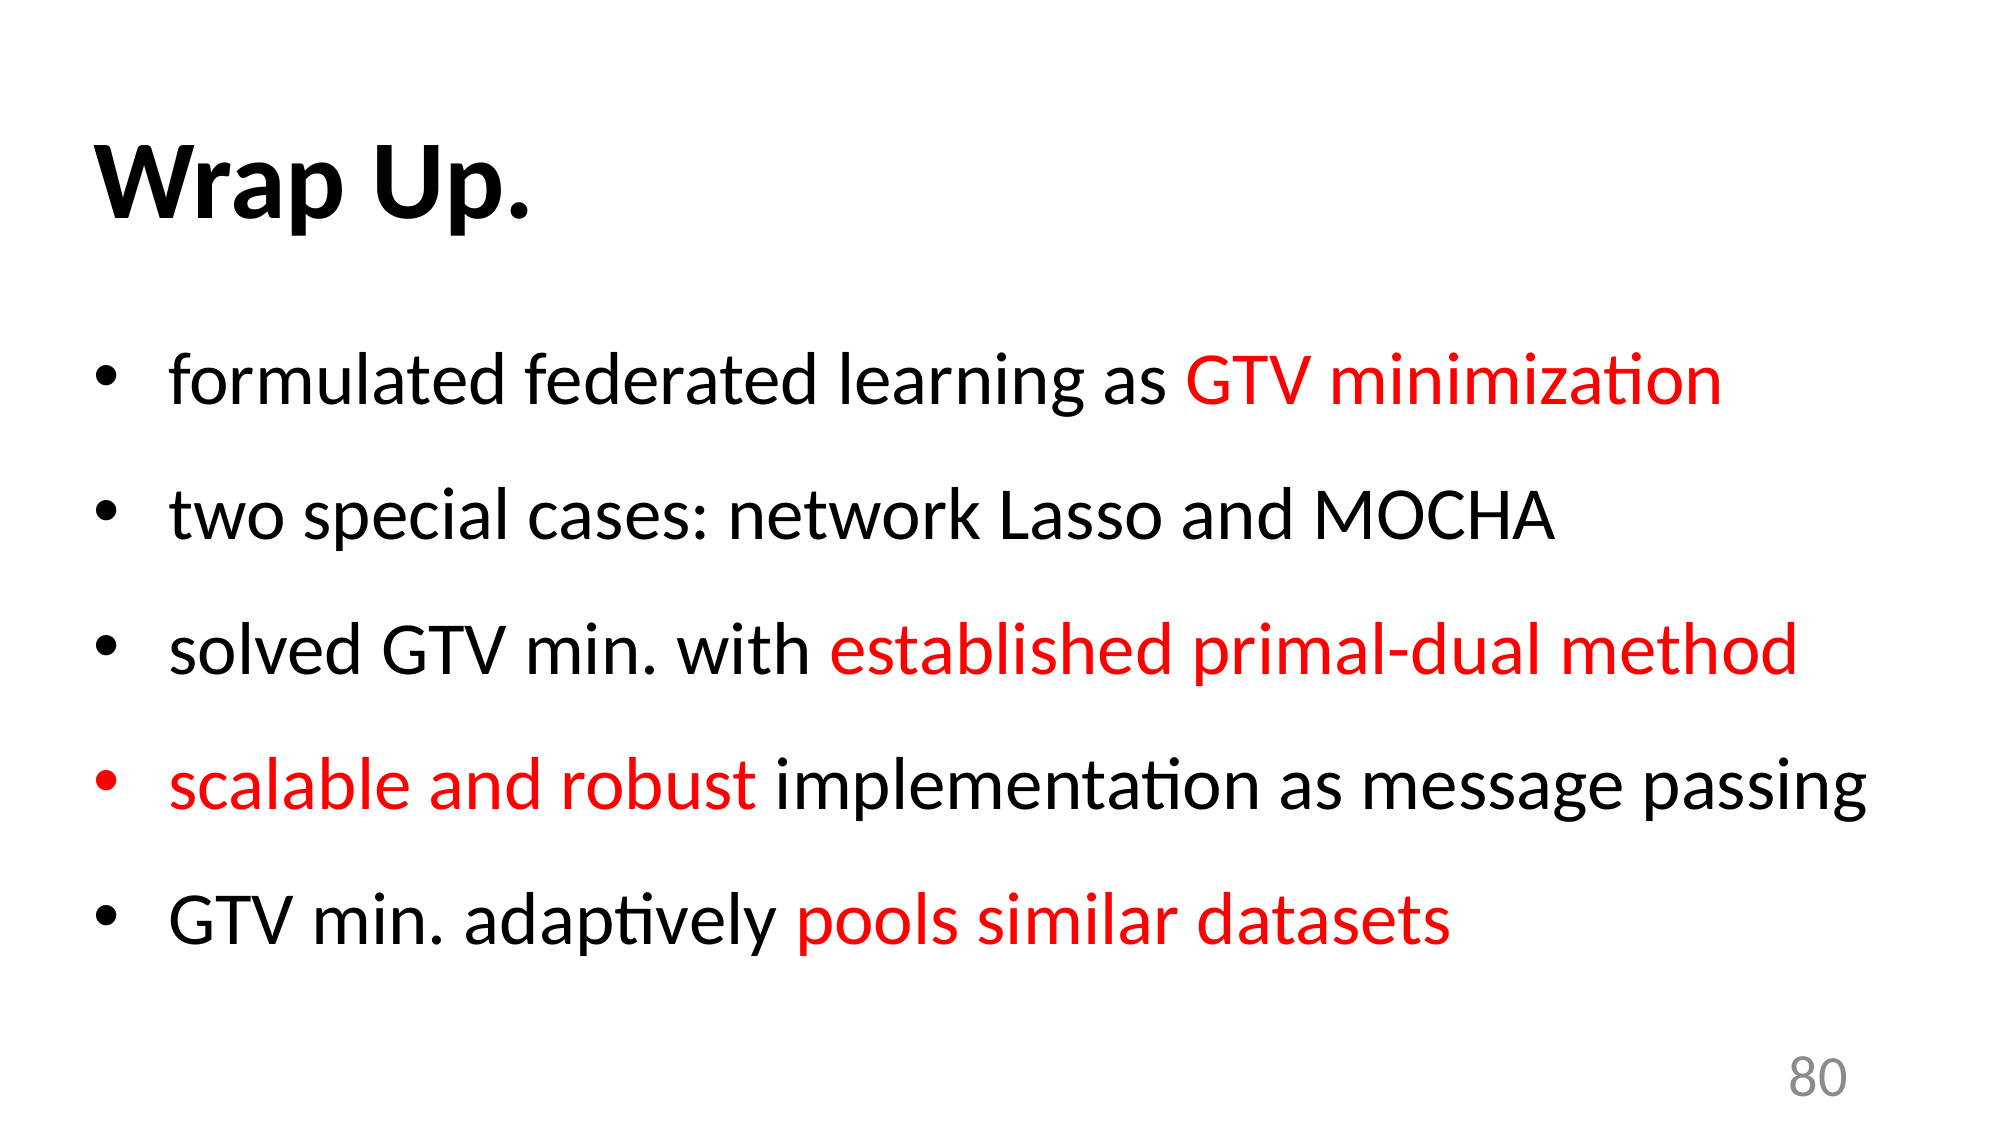

# Wrap Up.
formulated federated learning as GTV minimization
two special cases: network Lasso and MOCHA
solved GTV min. with established primal-dual method
scalable and robust implementation as message passing
GTV min. adaptively pools similar datasets

80